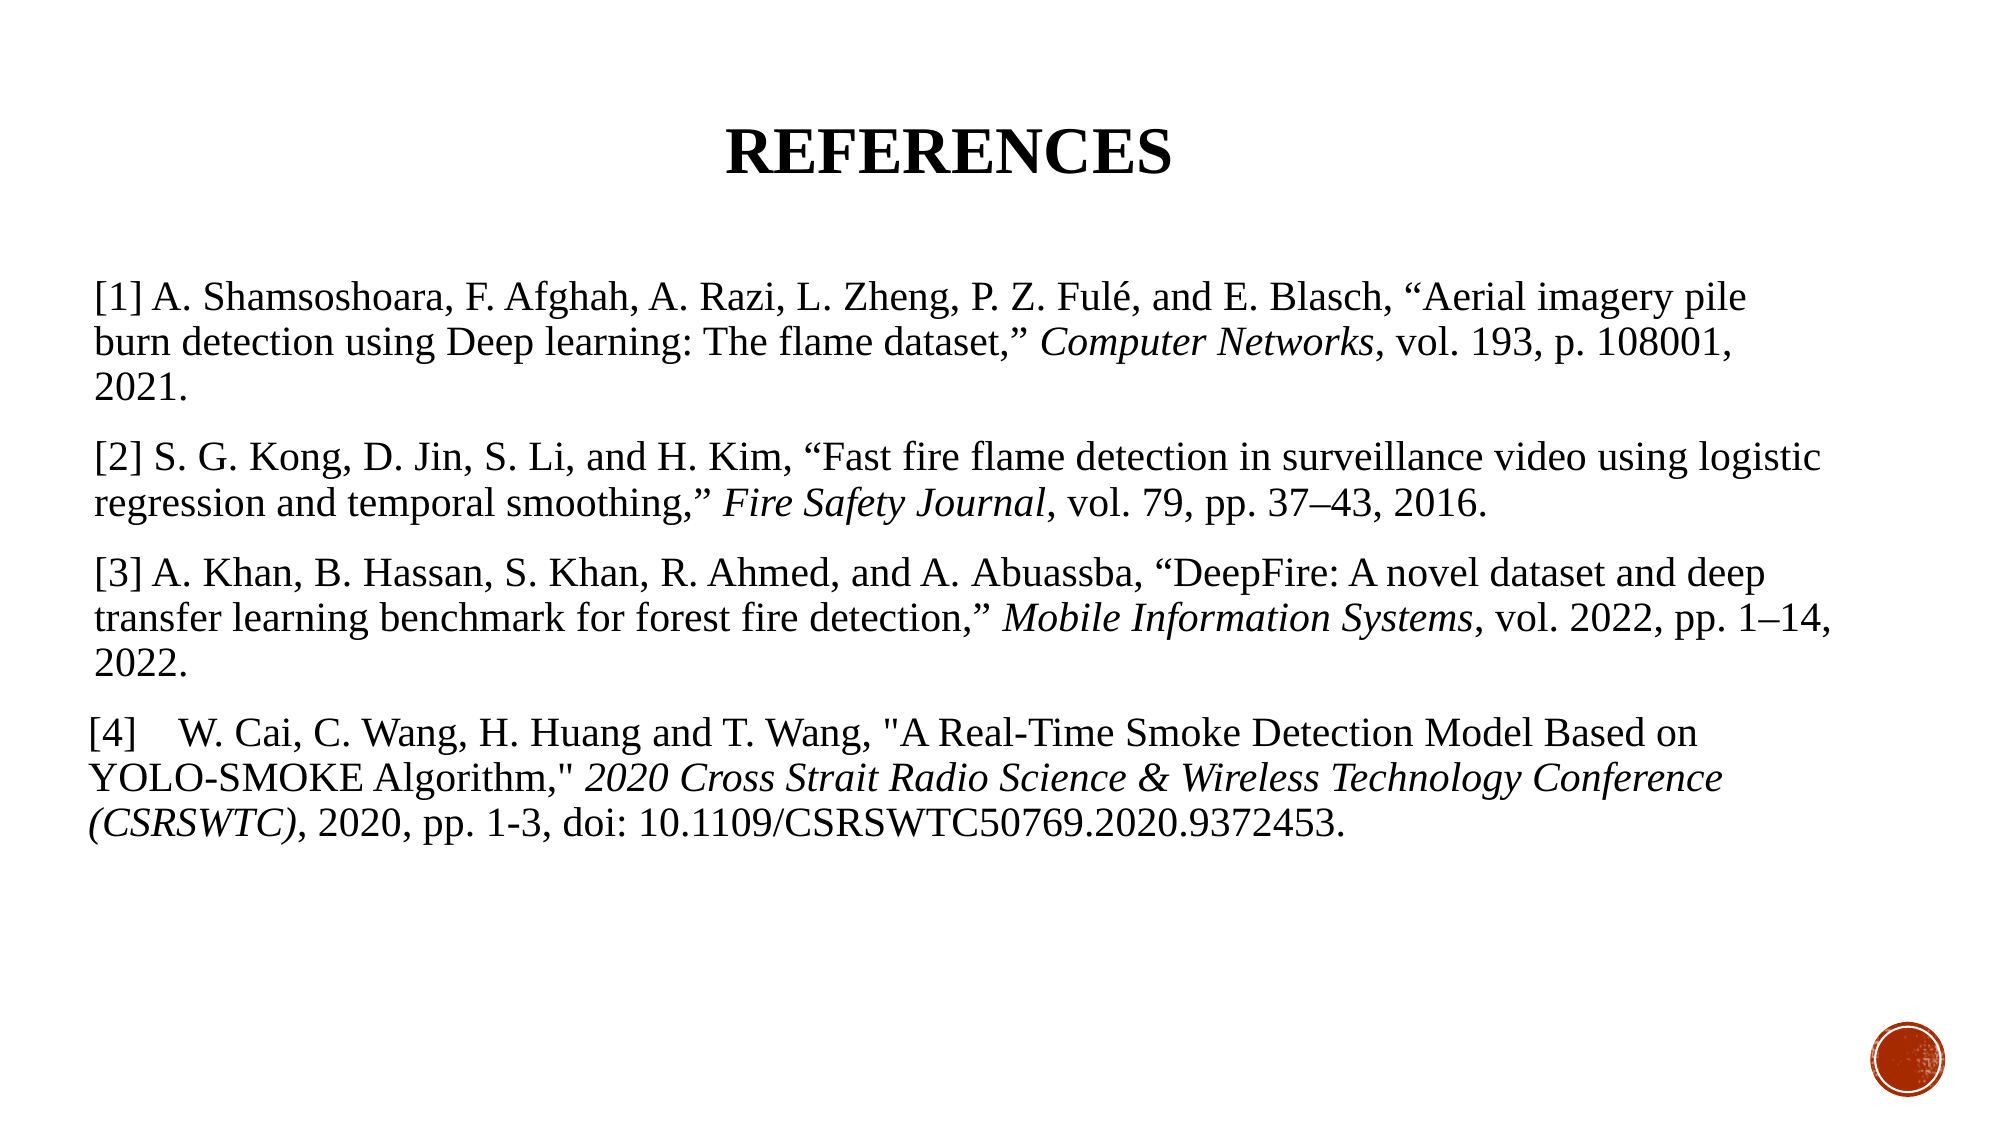

# References
[1] A. Shamsoshoara, F. Afghah, A. Razi, L. Zheng, P. Z. Fulé, and E. Blasch, “Aerial imagery pile burn detection using Deep learning: The flame dataset,” Computer Networks, vol. 193, p. 108001, 2021.
[2] S. G. Kong, D. Jin, S. Li, and H. Kim, “Fast fire flame detection in surveillance video using logistic regression and temporal smoothing,” Fire Safety Journal, vol. 79, pp. 37–43, 2016.
[3] A. Khan, B. Hassan, S. Khan, R. Ahmed, and A. Abuassba, “DeepFire: A novel dataset and deep transfer learning benchmark for forest fire detection,” Mobile Information Systems, vol. 2022, pp. 1–14, 2022.
[4]    W. Cai, C. Wang, H. Huang and T. Wang, "A Real-Time Smoke Detection Model Based on YOLO-SMOKE Algorithm," 2020 Cross Strait Radio Science & Wireless Technology Conference (CSRSWTC), 2020, pp. 1-3, doi: 10.1109/CSRSWTC50769.2020.9372453.